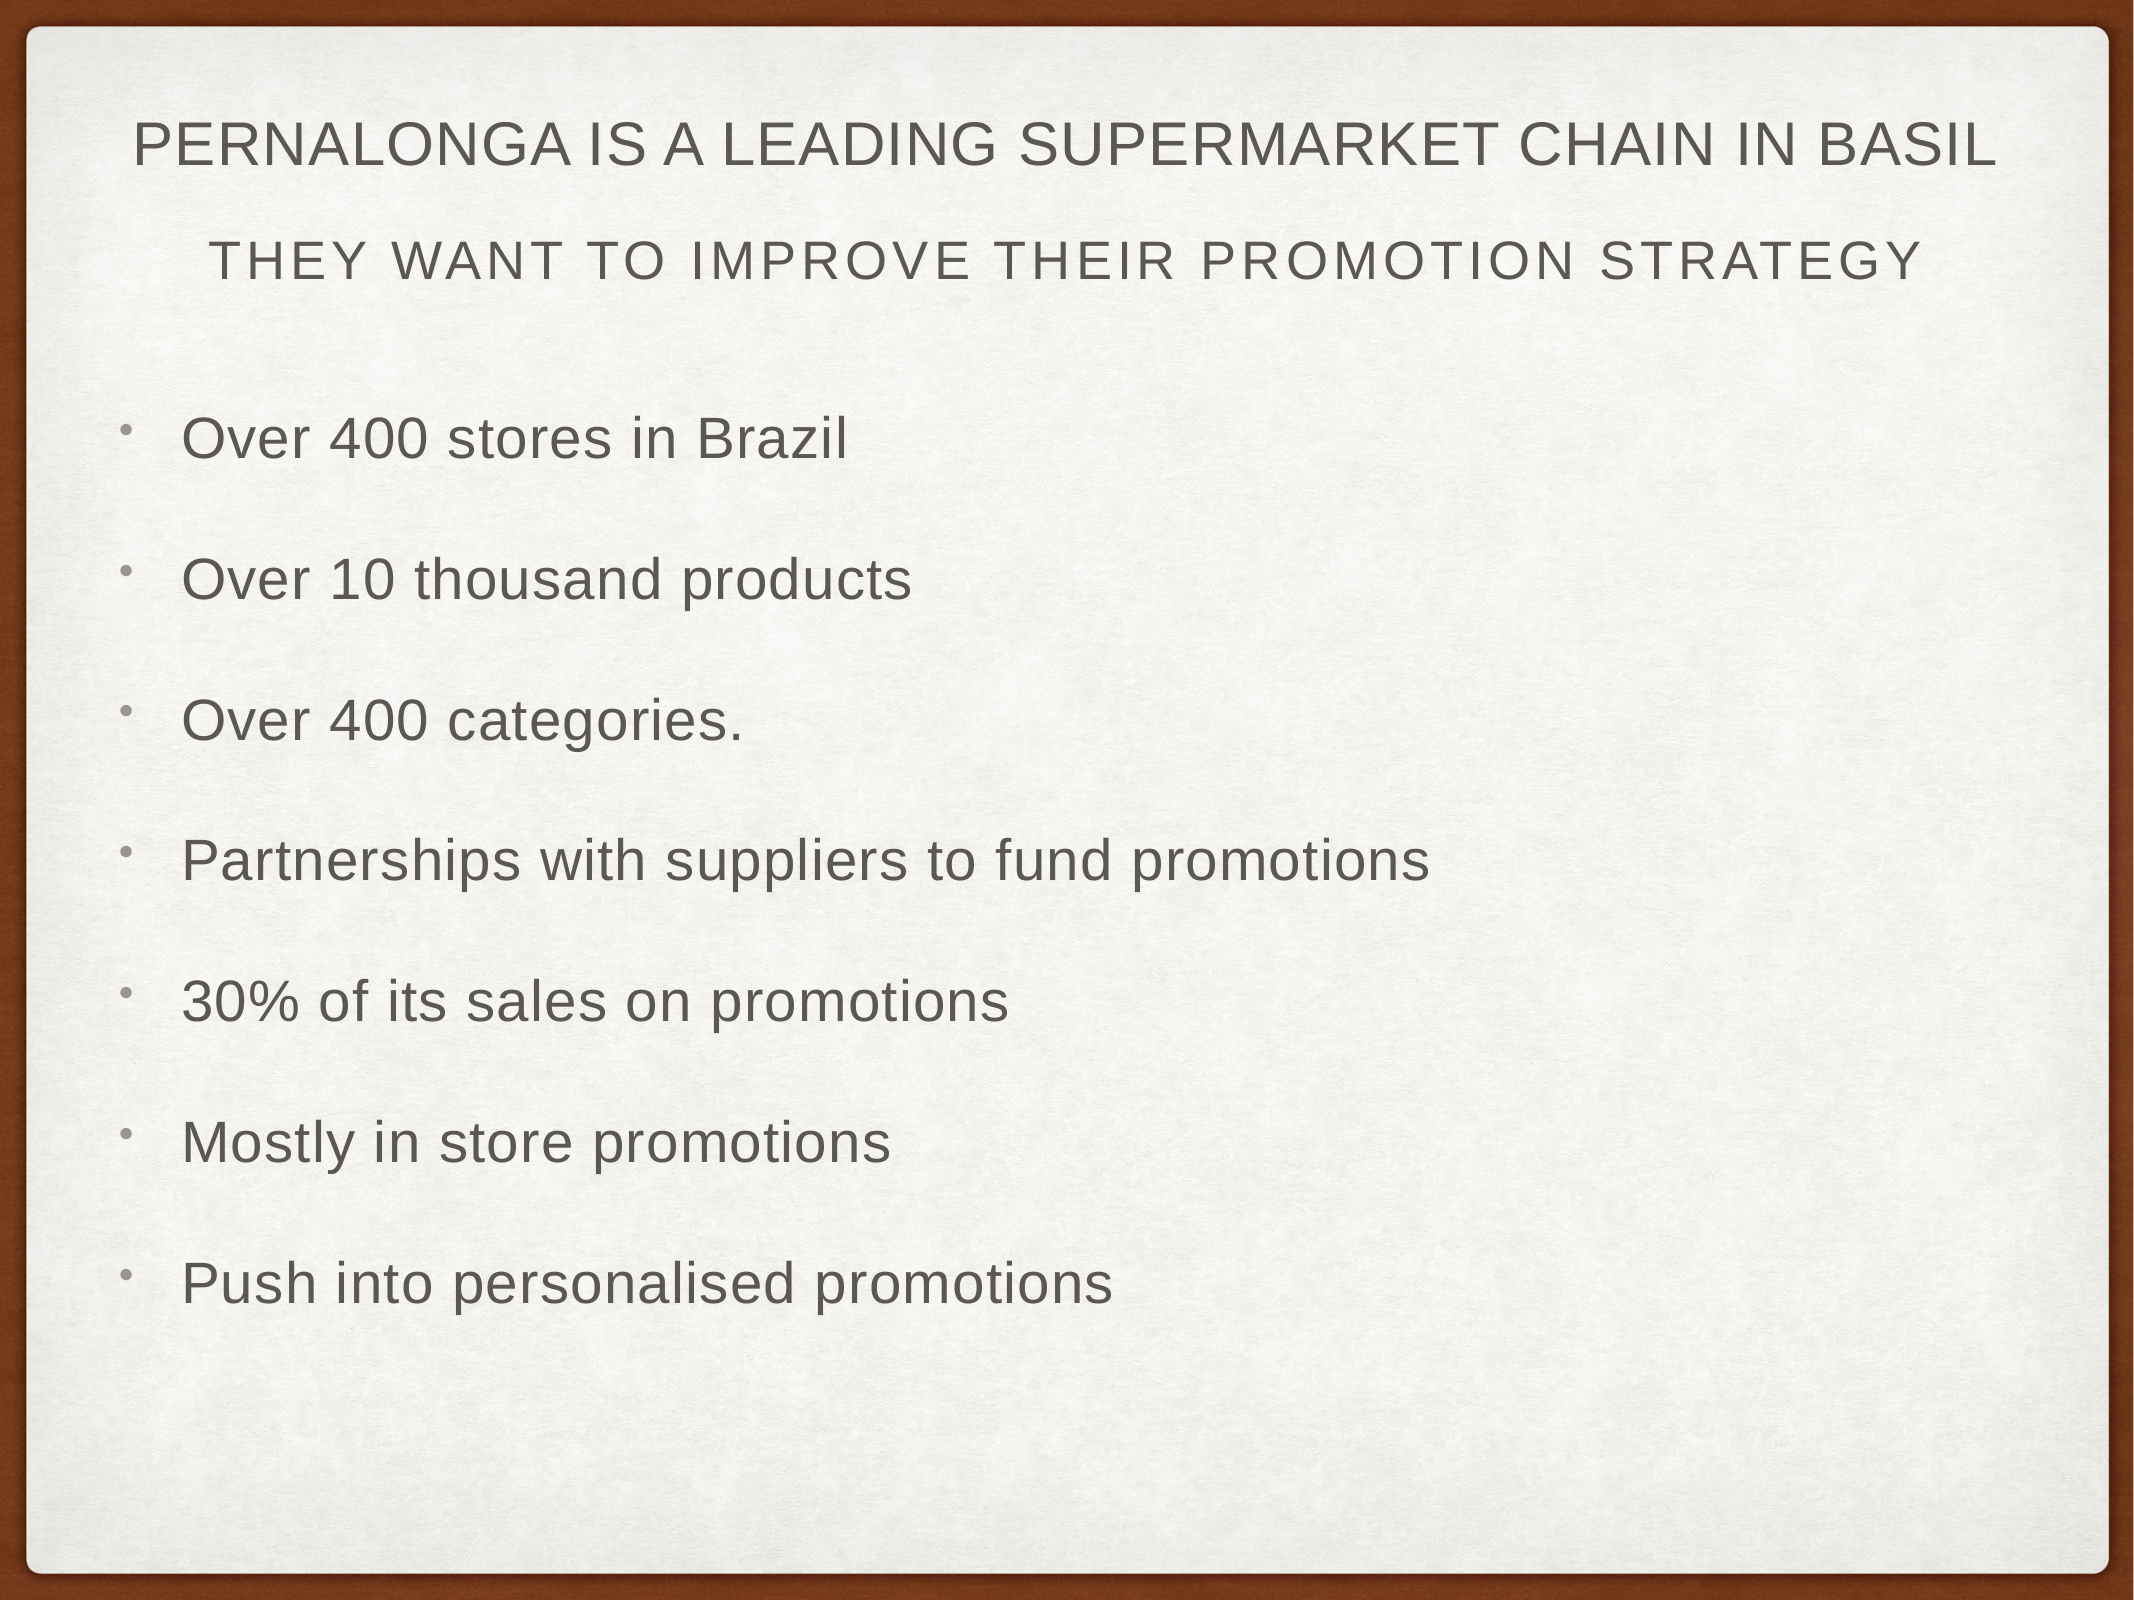

# Pernalonga is a leading supermarket chain in basil
They want to improve their promotion strategy
Over 400 stores in Brazil
Over 10 thousand products
Over 400 categories.
Partnerships with suppliers to fund promotions
30% of its sales on promotions
Mostly in store promotions
Push into personalised promotions